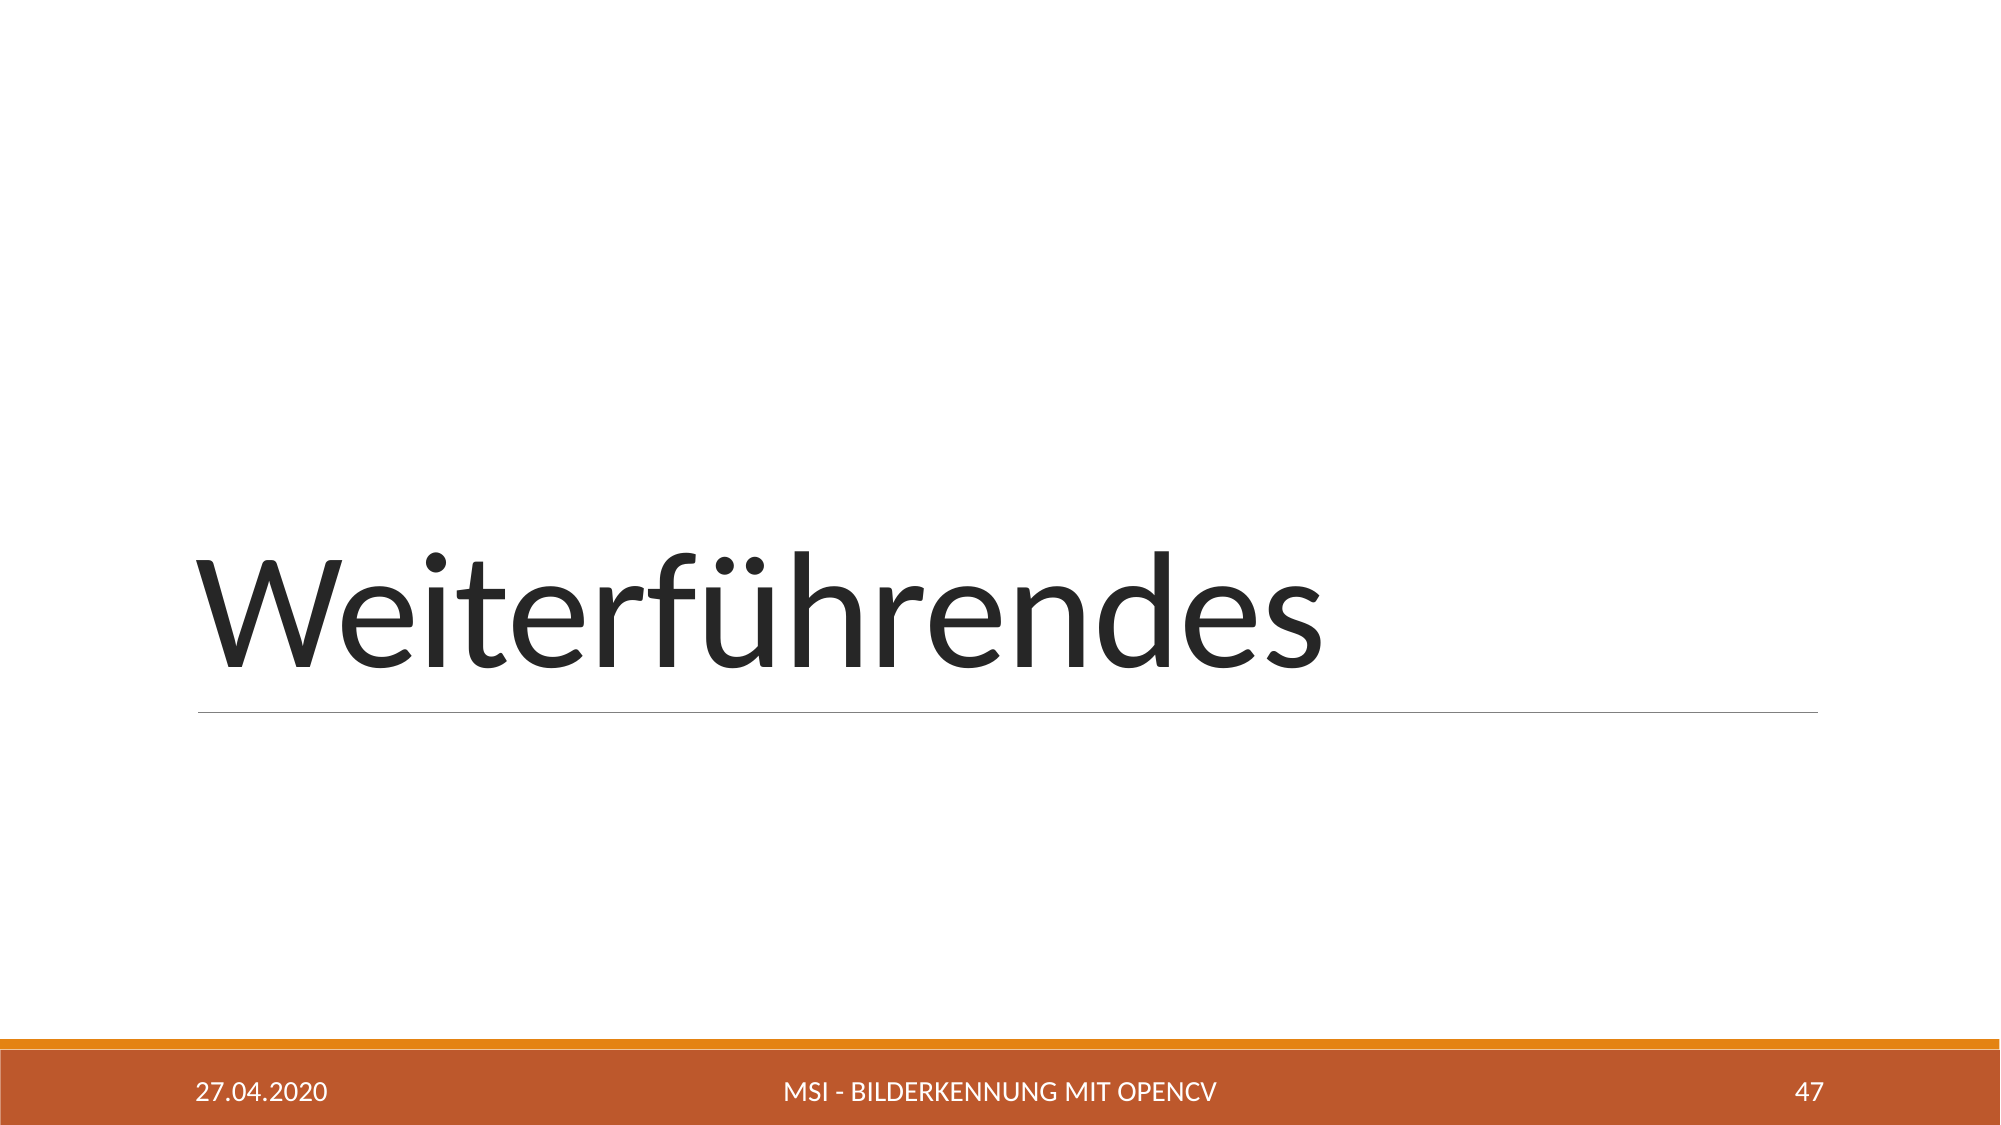

# Weiterführendes

27.04.2020
MSI - Bilderkennung mit OpenCV
47